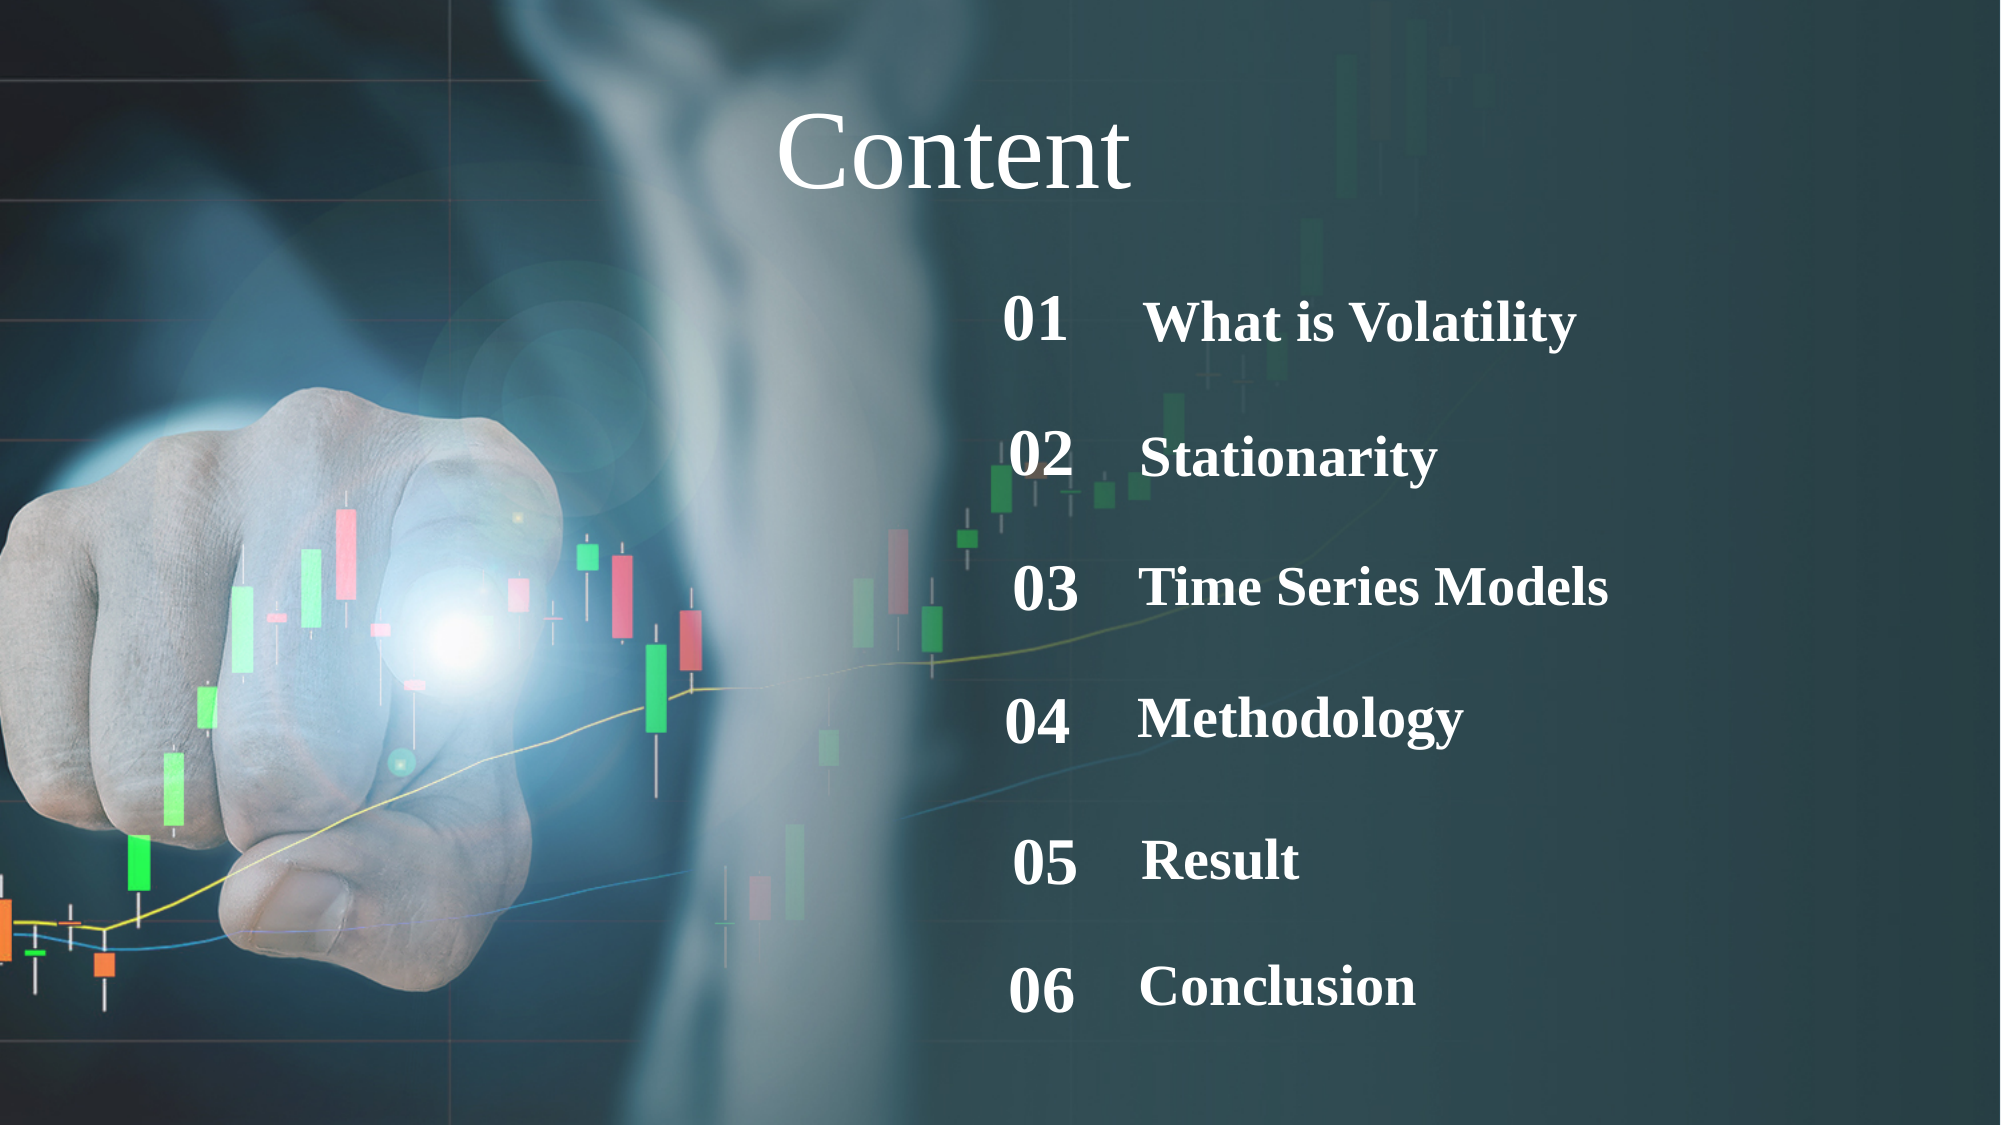

Content
01
What is Volatility
02
Stationarity
03
 Time Series Models
04

 Methodology

05
 Result
06
Conclusion